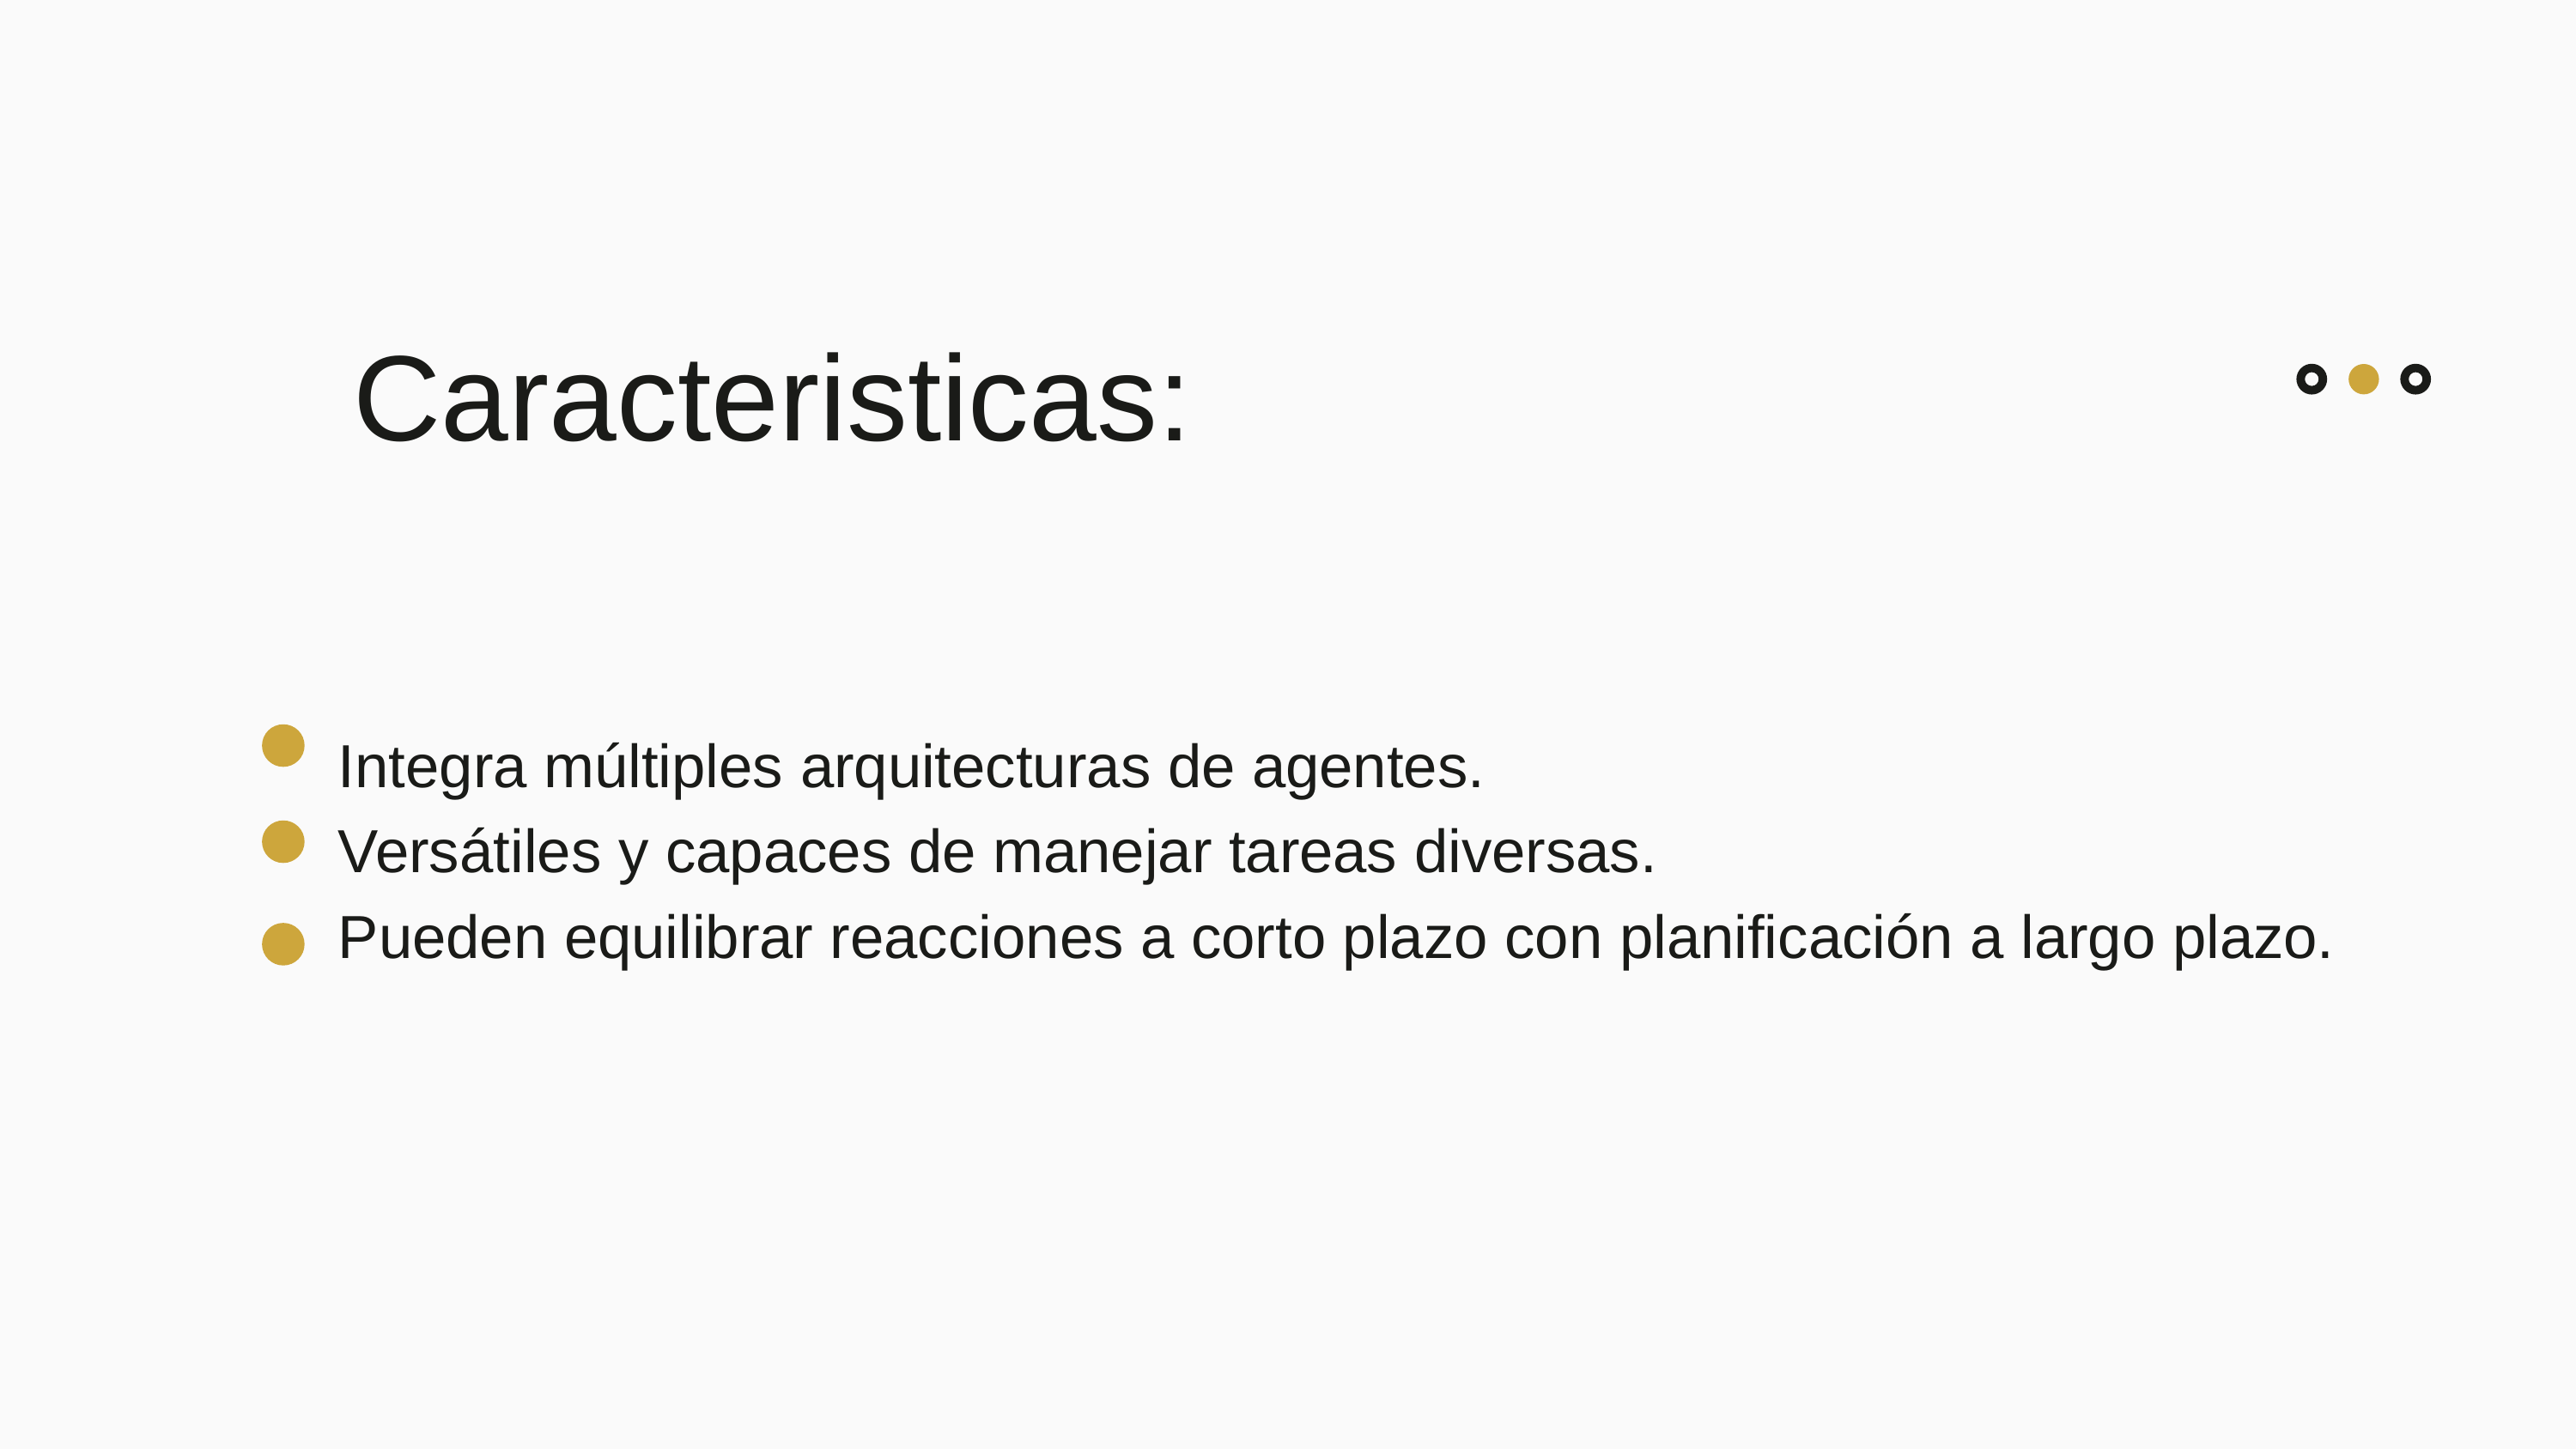

Caracteristicas:

Integra múltiples arquitecturas de agentes.
Versátiles y capaces de manejar tareas diversas.
Pueden equilibrar reacciones a corto plazo con planificación a largo plazo.